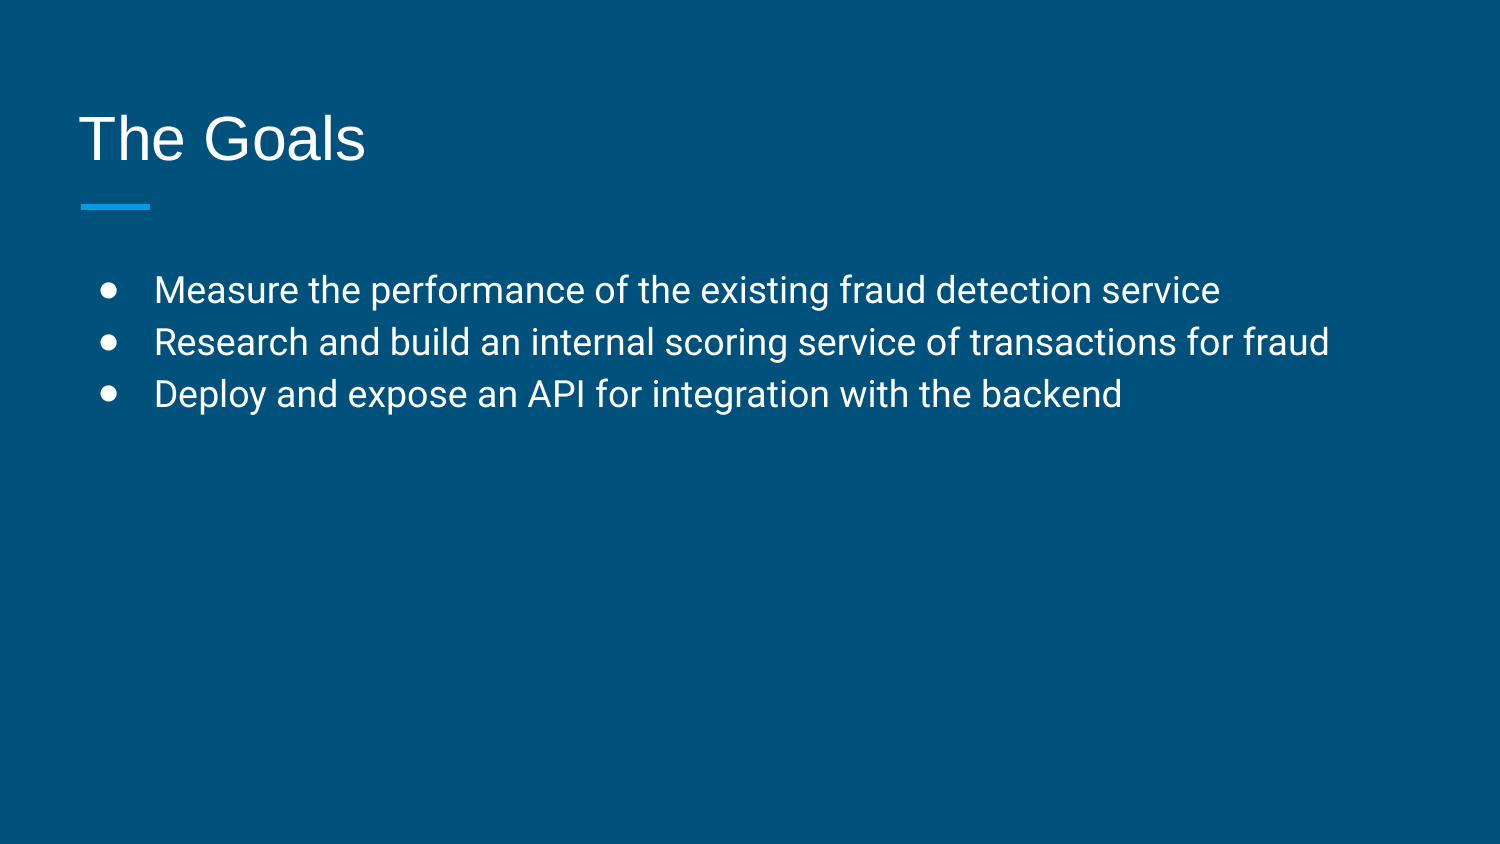

# The Goals
Measure the performance of the existing fraud detection service
Research and build an internal scoring service of transactions for fraud
Deploy and expose an API for integration with the backend